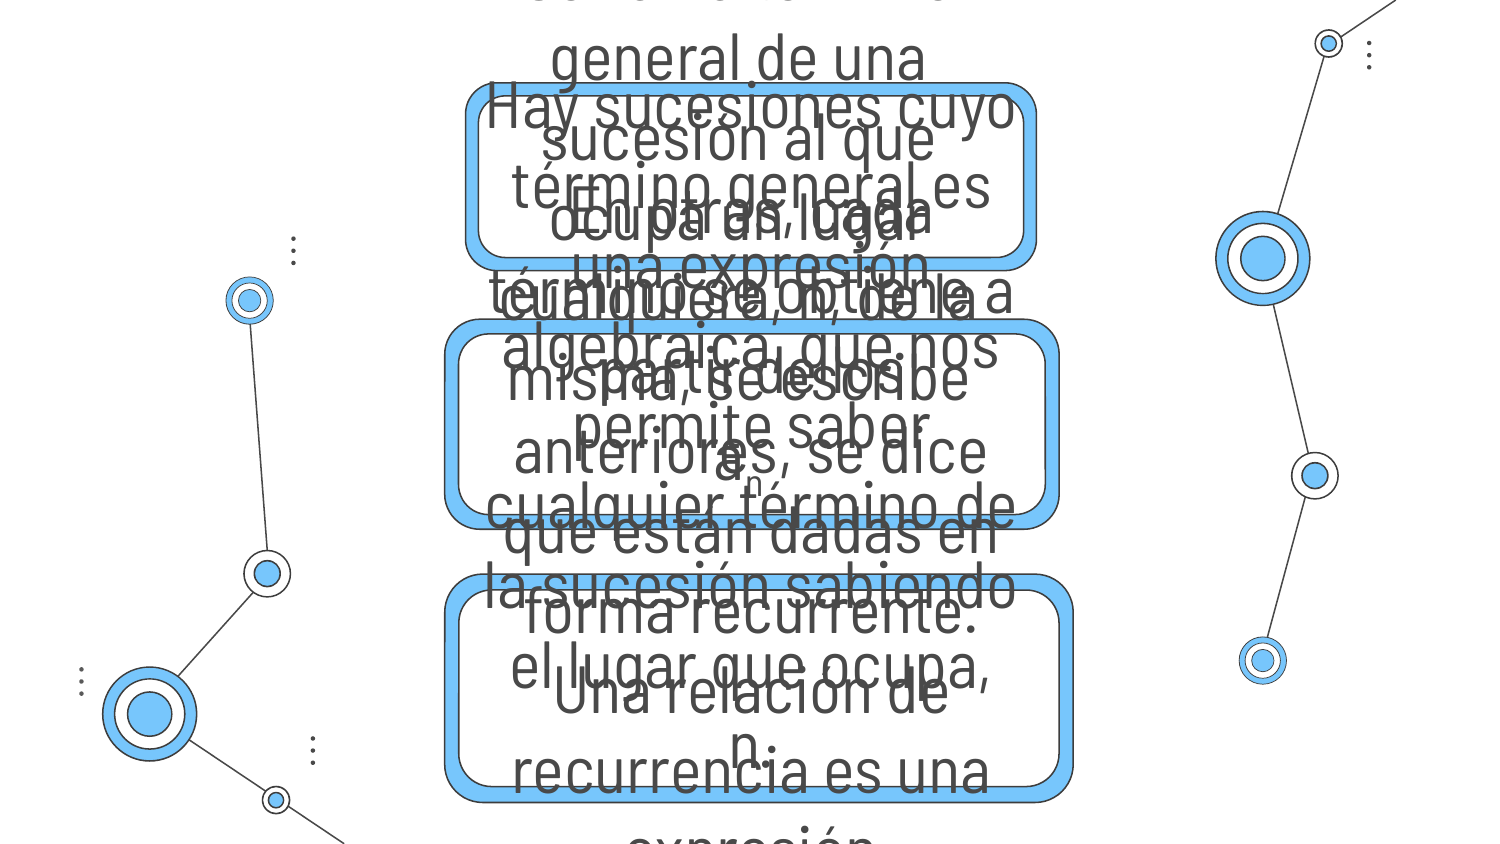

Término general
Se llama término general de una sucesión al que ocupa un lugar cualquiera, n, de la misma, se escribe an

Hay sucesiones cuyo término general es una expresión algebraica, que nos permite saber cualquier término de la sucesión sabiendo el lugar que ocupa, n.

En otras, cada término se obtiene a partir de los anteriores, se dice que están dadas en forma recurrente. Una relación de recurrencia es una expresión algebraica, que expresa el término n en función de los anteriores.